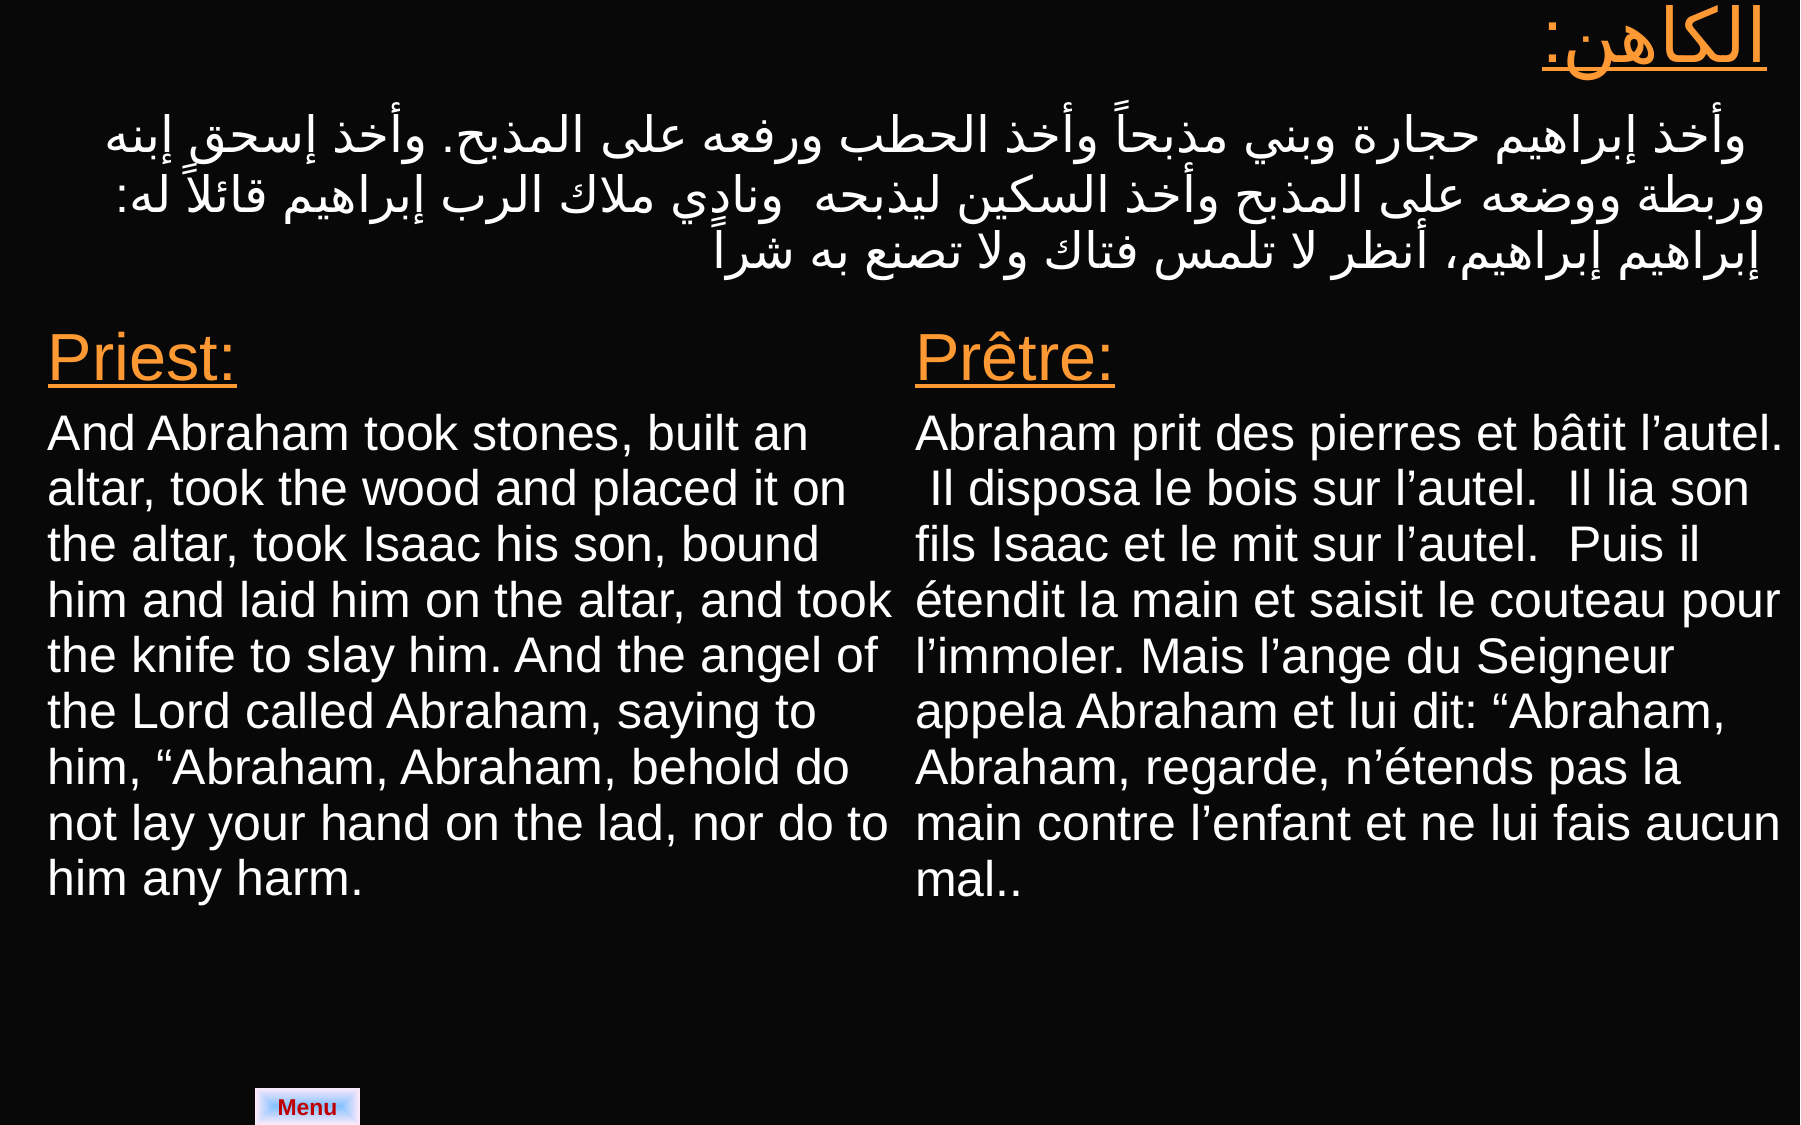

| الكاهن: وأخذ إبراهيم حجارة وبني مذبحاً وأخذ الحطب ورفعه على المذبح. وأخذ إسحق إبنه وربطة ووضعه على المذبح وأخذ السكين ليذبحه ونادي ملاك الرب إبراهيم قائلاً له: إبراهيم إبراهيم، أنظر لا تلمس فتاك ولا تصنع به شراً |  |
| --- | --- |
| Priest: And Abraham took stones, built an altar, took the wood and placed it on the altar, took Isaac his son, bound him and laid him on the altar, and took the knife to slay him. And the angel of the Lord called Abraham, saying to him, “Abraham, Abraham, behold do not lay your hand on the lad, nor do to him any harm. | Prêtre: Abraham prit des pierres et bâtit l’autel. Il disposa le bois sur l’autel. Il lia son fils Isaac et le mit sur l’autel. Puis il étendit la main et saisit le couteau pour l’immoler. Mais l’ange du Seigneur appela Abraham et lui dit: “Abraham, Abraham, regarde, n’étends pas la main contre l’enfant et ne lui fais aucun mal.. |

Menu